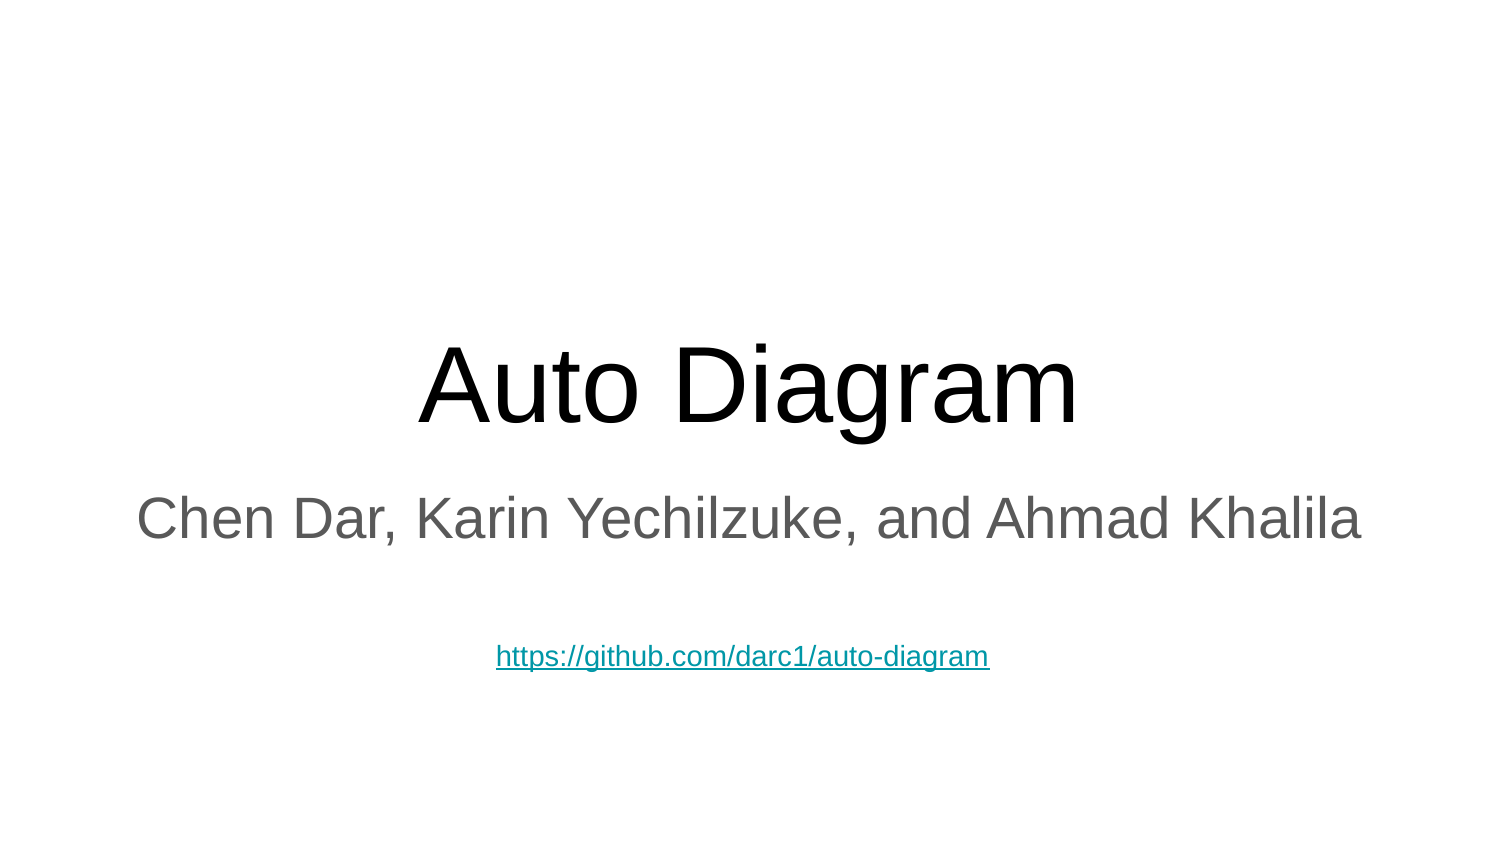

# Auto Diagram
Chen Dar, Karin Yechilzuke, and Ahmad Khalila
https://github.com/darc1/auto-diagram